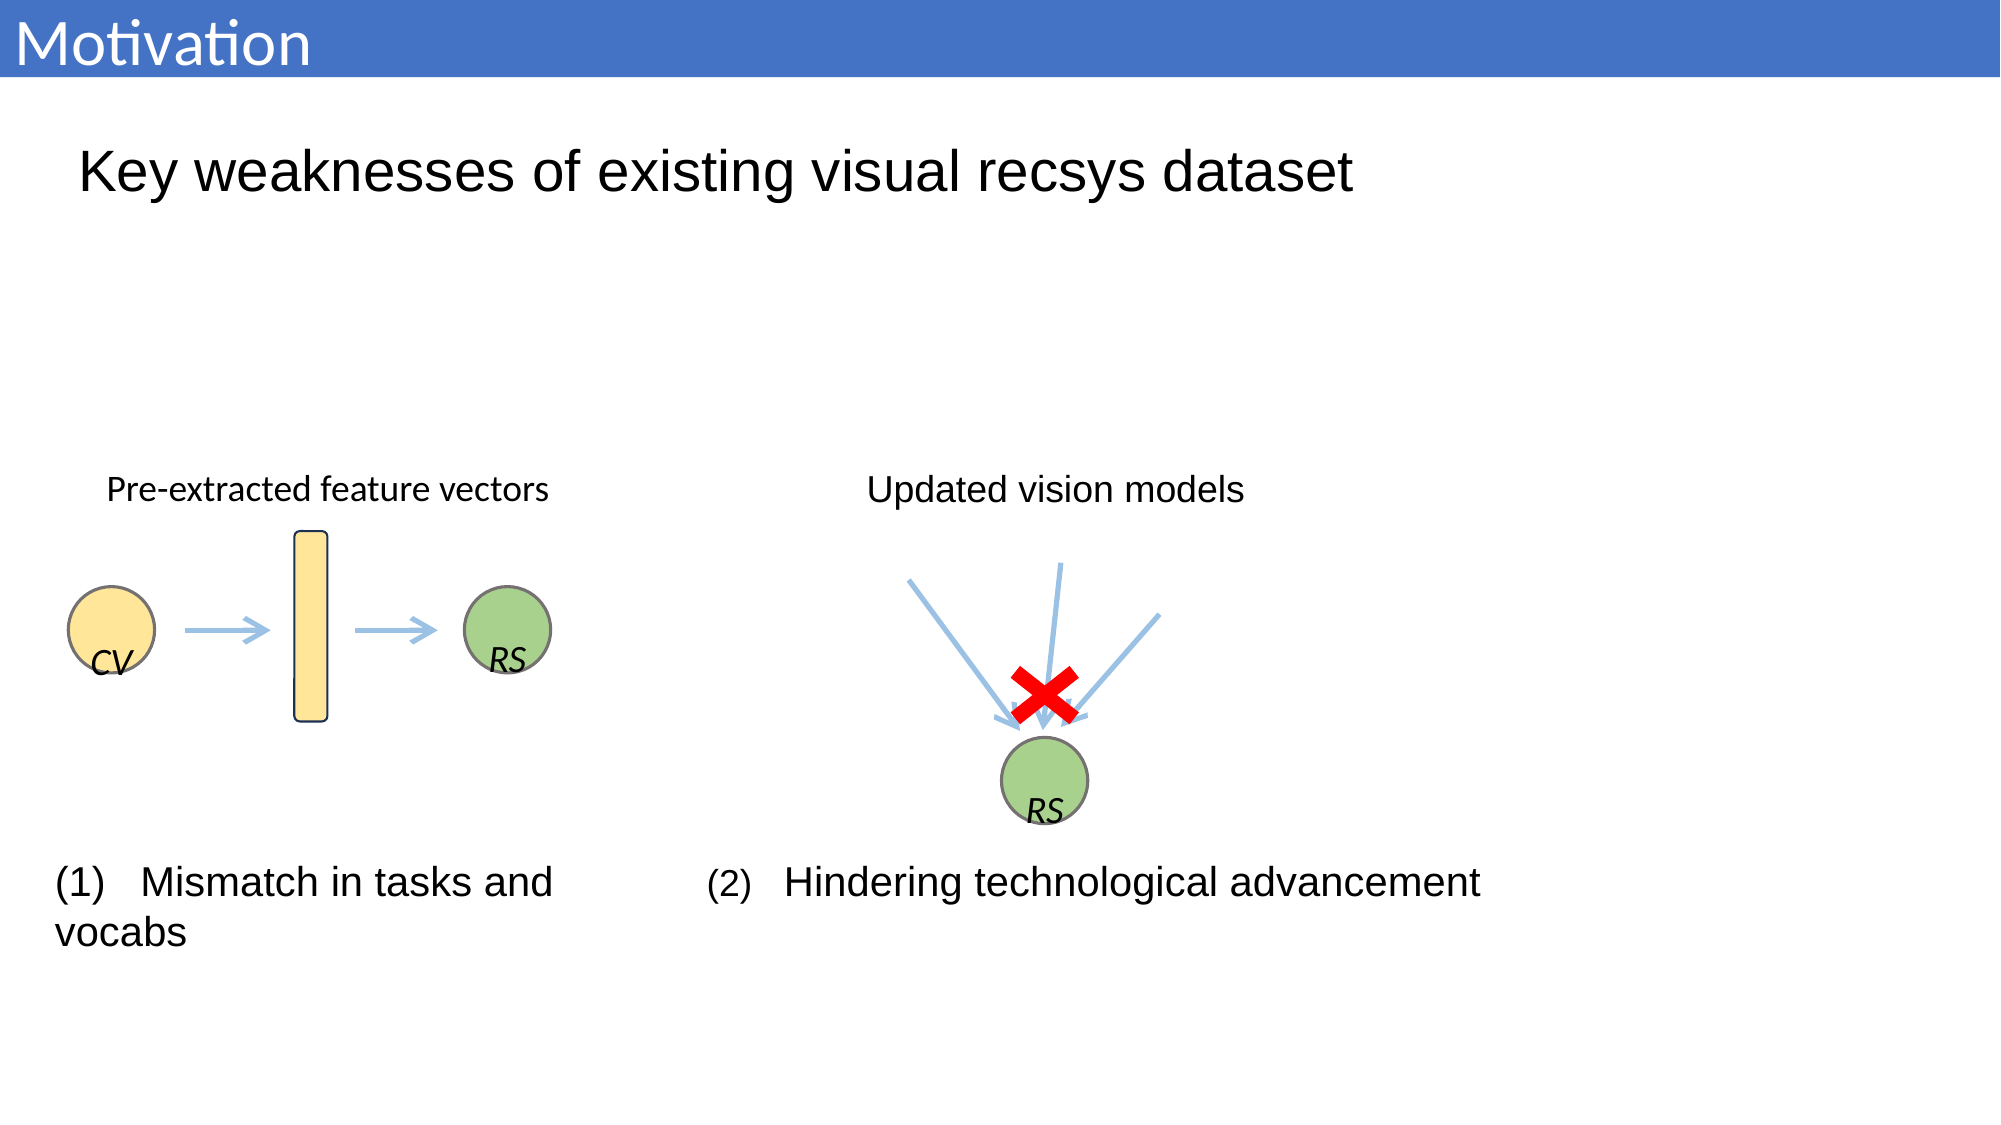

Motivation
Key weaknesses of existing visual recsys dataset
Pre-extracted feature vectors
Updated vision models

RS

CV

RS

(1)   Mismatch in tasks and vocabs
(2)   Hindering technological advancement